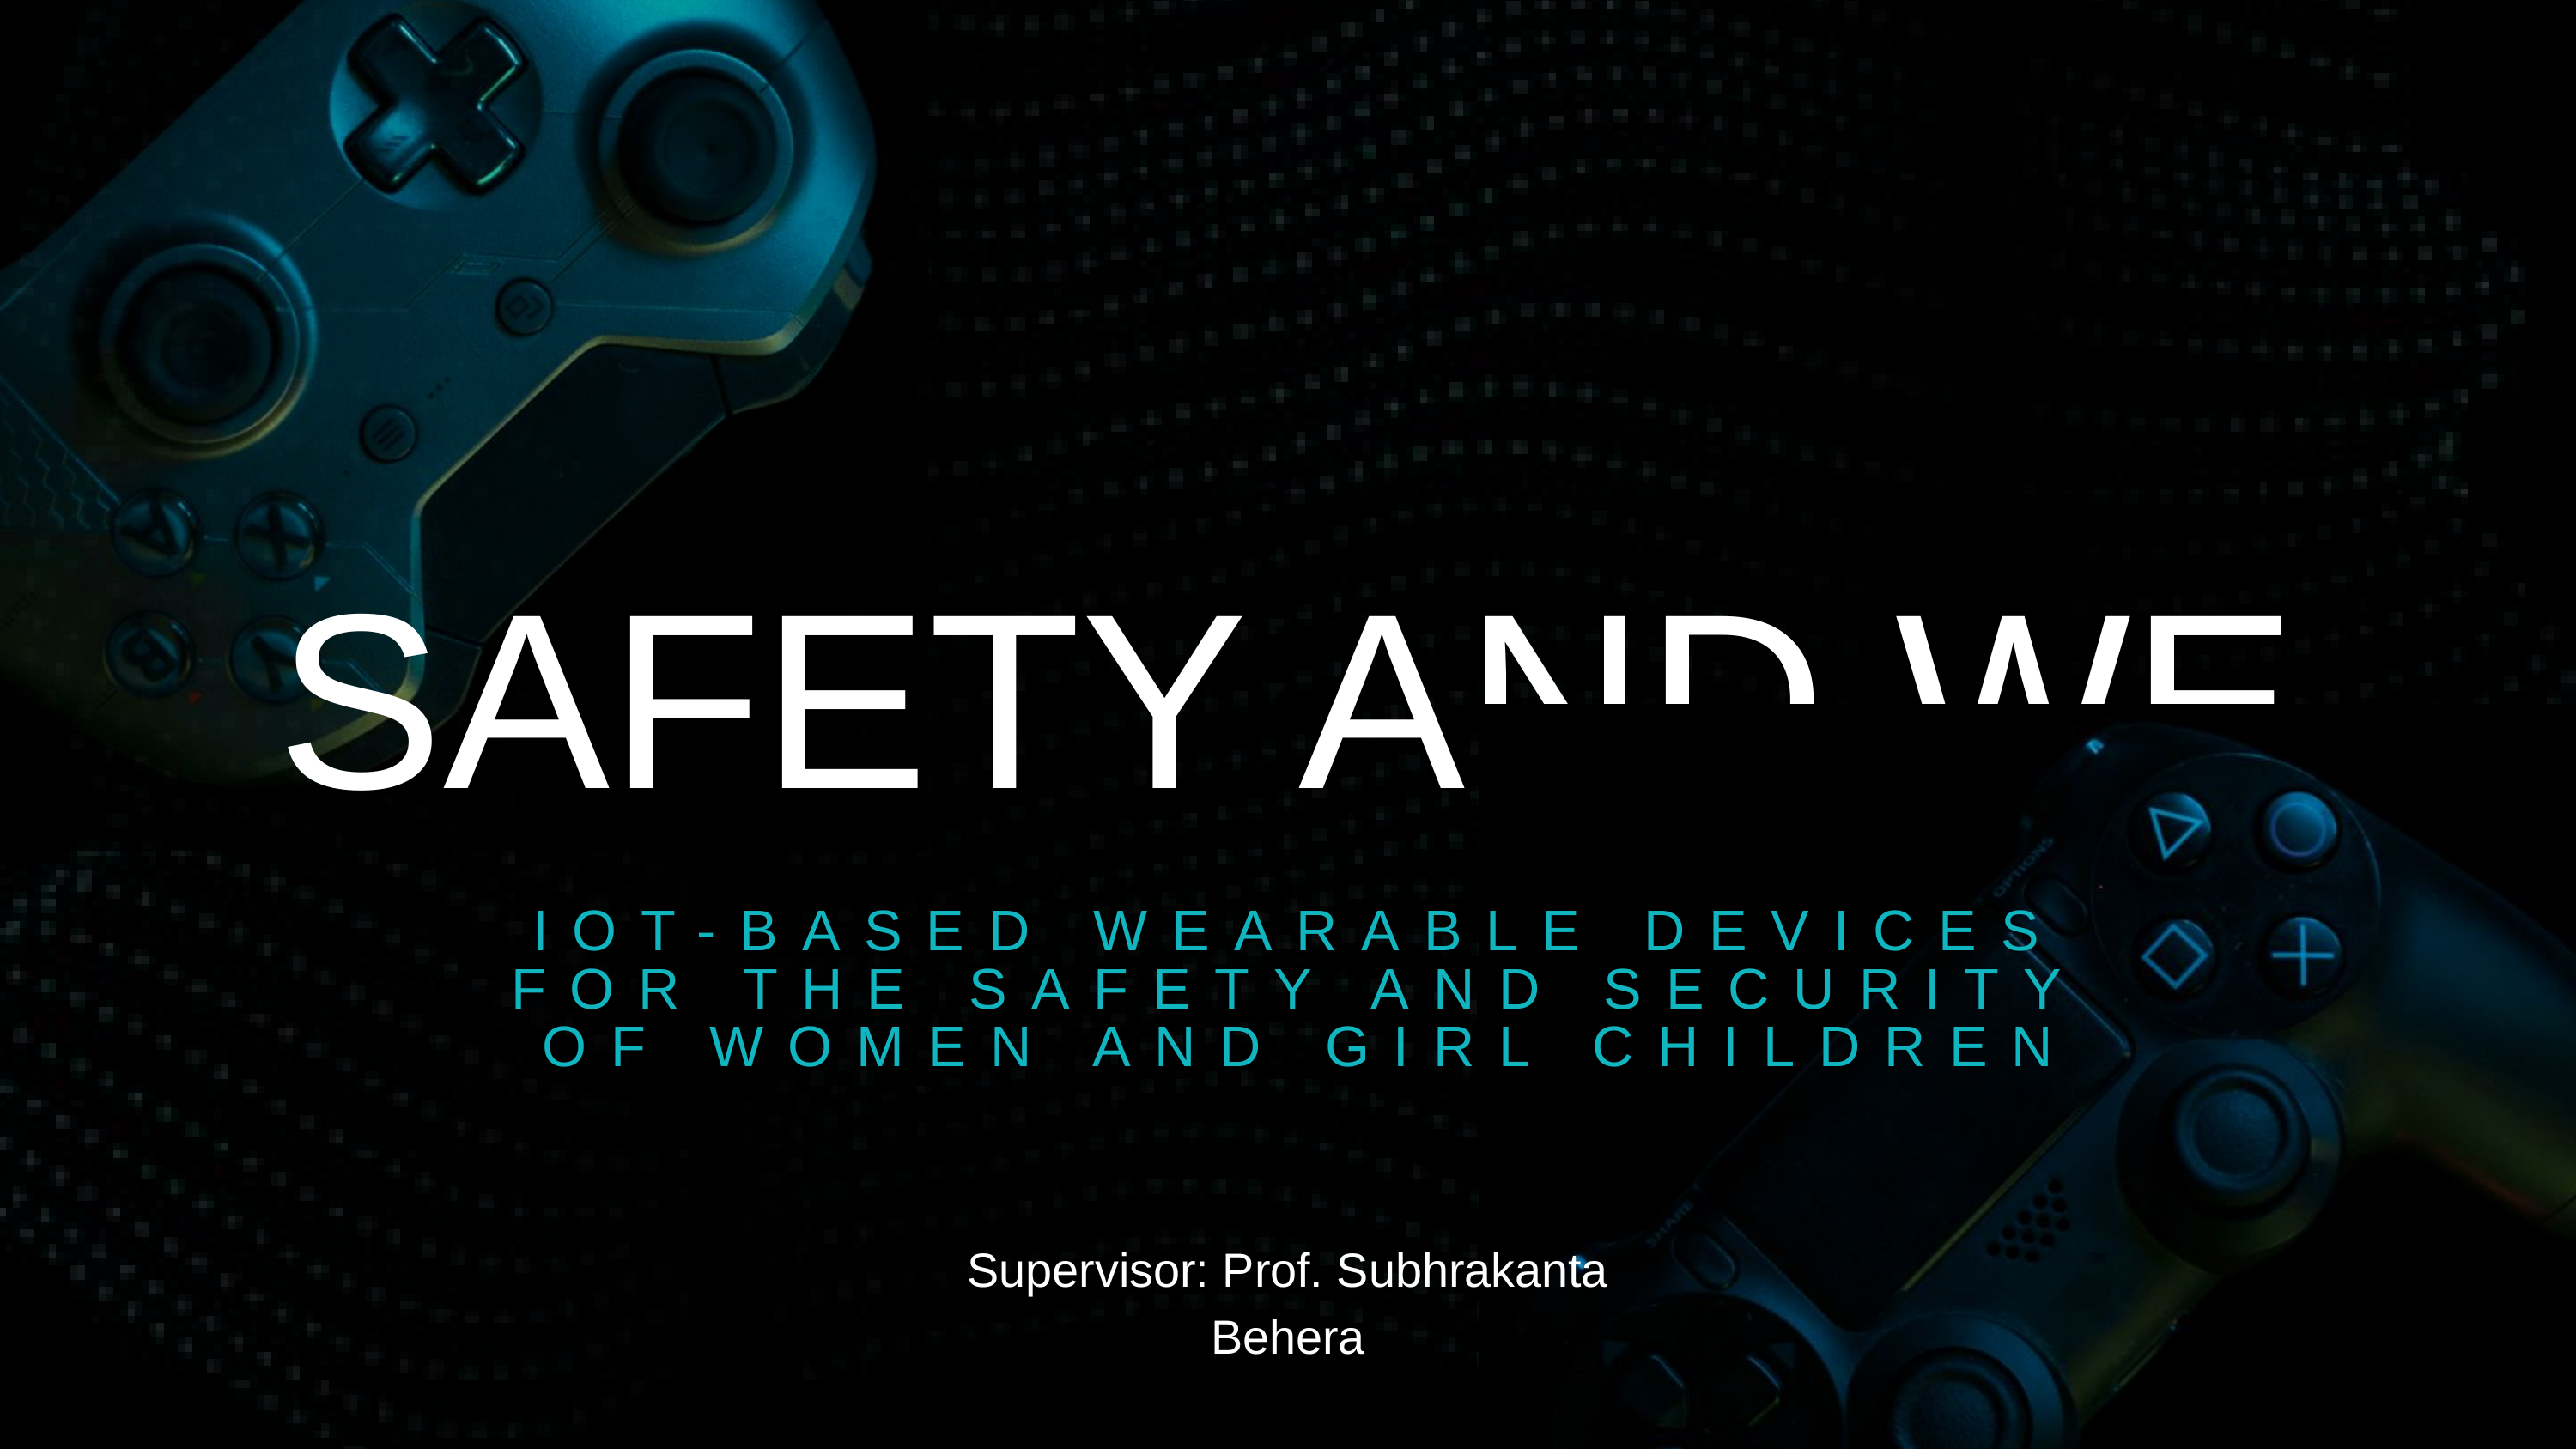

SAFETY AND WE

IOT-BASED WEARABLE DEVICES FOR THE SAFETY AND SECURITY OF WOMEN AND GIRL CHILDREN

Supervisor: Prof. Subhrakanta Behera